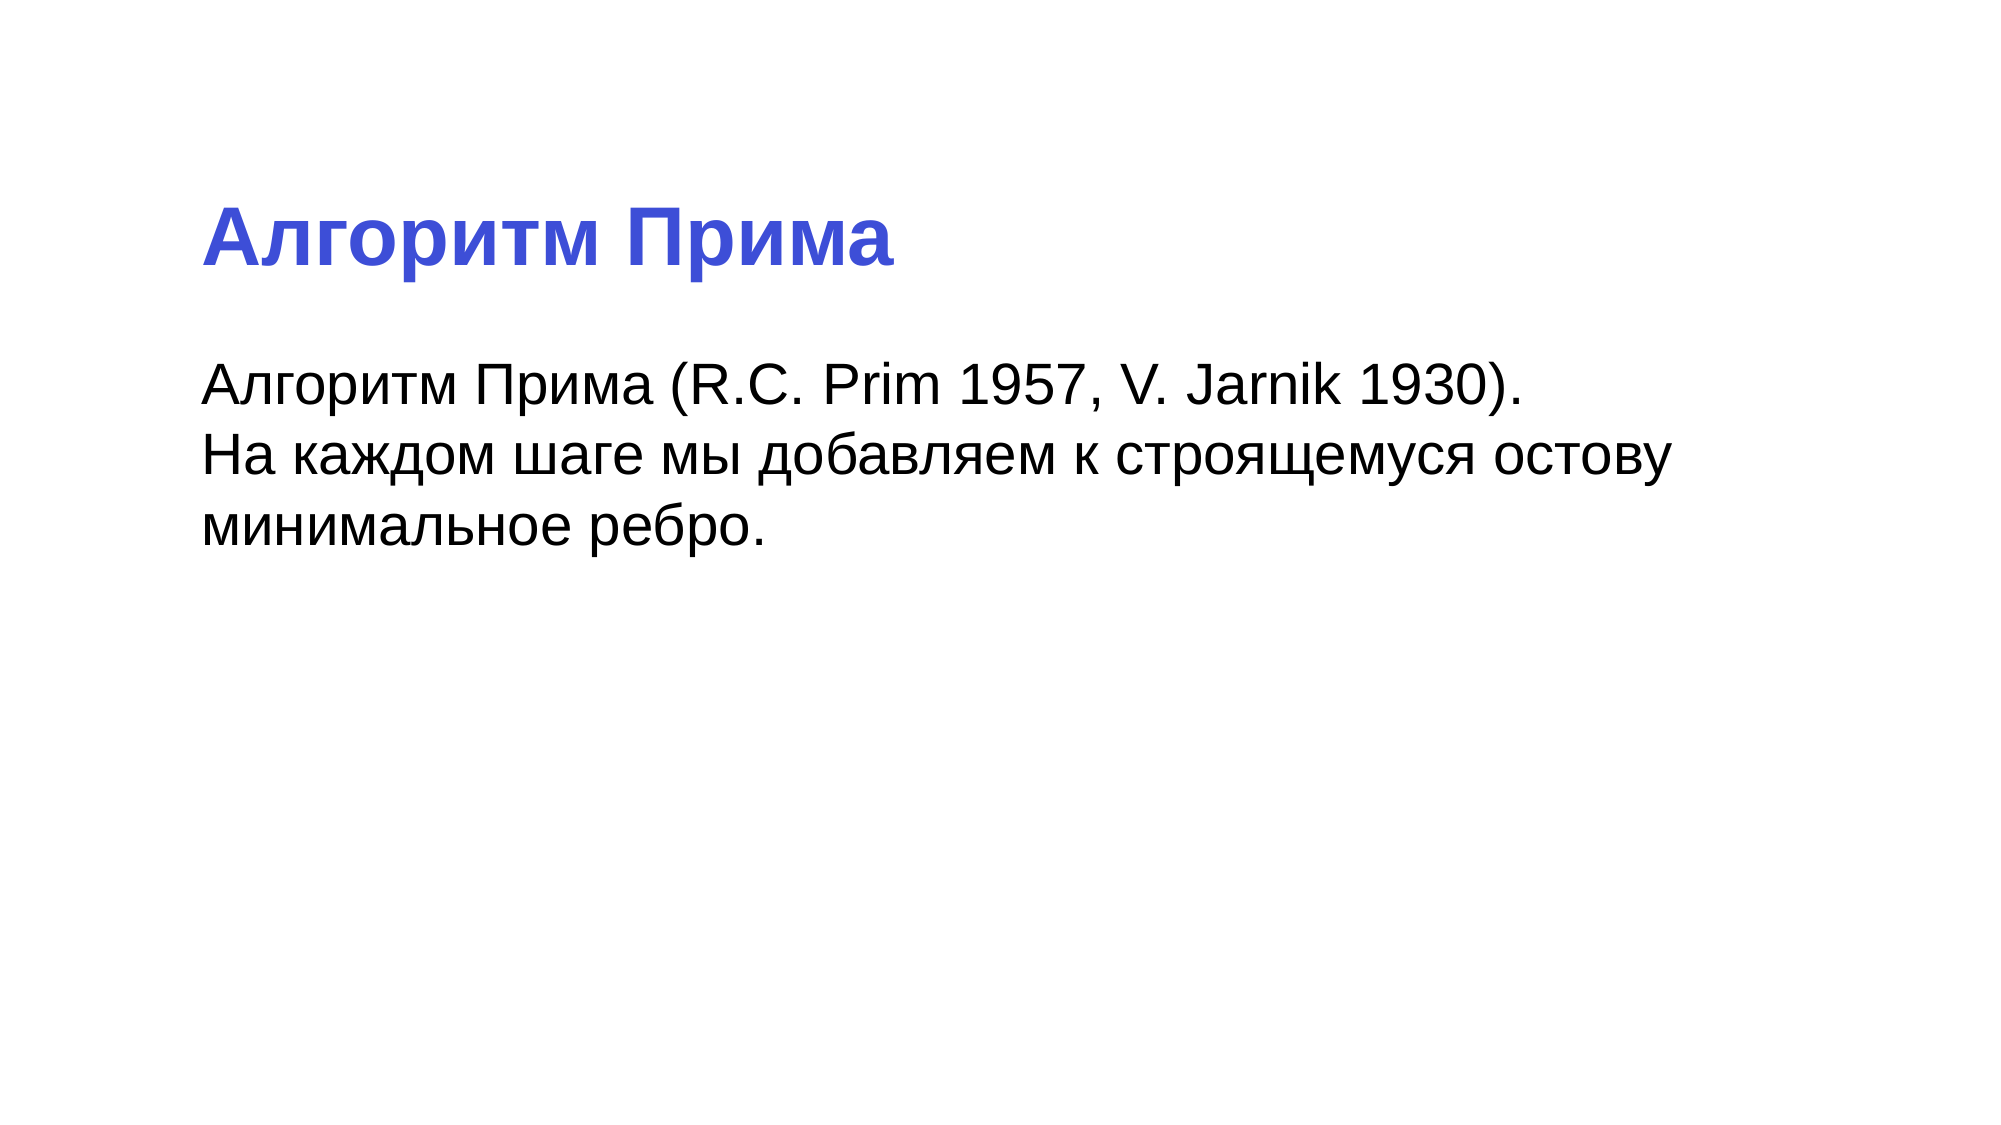

Алгоритм Прима
Алгоритм Прима (R.C. Prim 1957, V. Jarnik 1930).
На каждом шаге мы добавляем к строящемуся остову минимальное ребро.